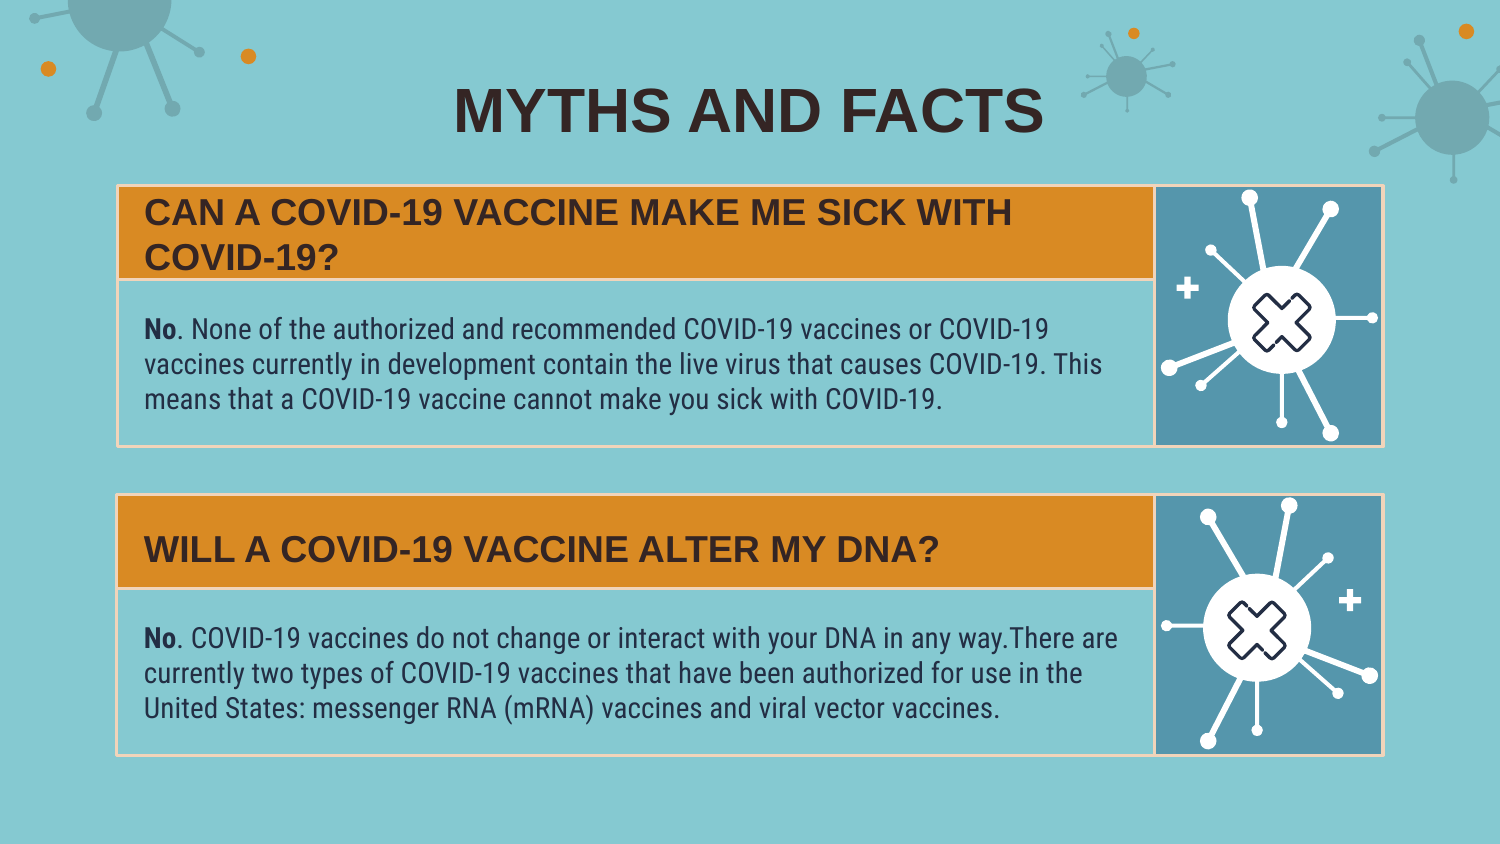

# MYTHS AND FACTS
CAN A COVID-19 VACCINE MAKE ME SICK WITH COVID-19?

No. None of the authorized and recommended COVID-19 vaccines or COVID-19 vaccines currently in development contain the live virus that causes COVID-19. This means that a COVID-19 vaccine cannot make you sick with COVID-19.

WILL A COVID-19 VACCINE ALTER MY DNA?

No. COVID-19 vaccines do not change or interact with your DNA in any way.There are currently two types of COVID-19 vaccines that have been authorized for use in the United States: messenger RNA (mRNA) vaccines and viral vector vaccines.